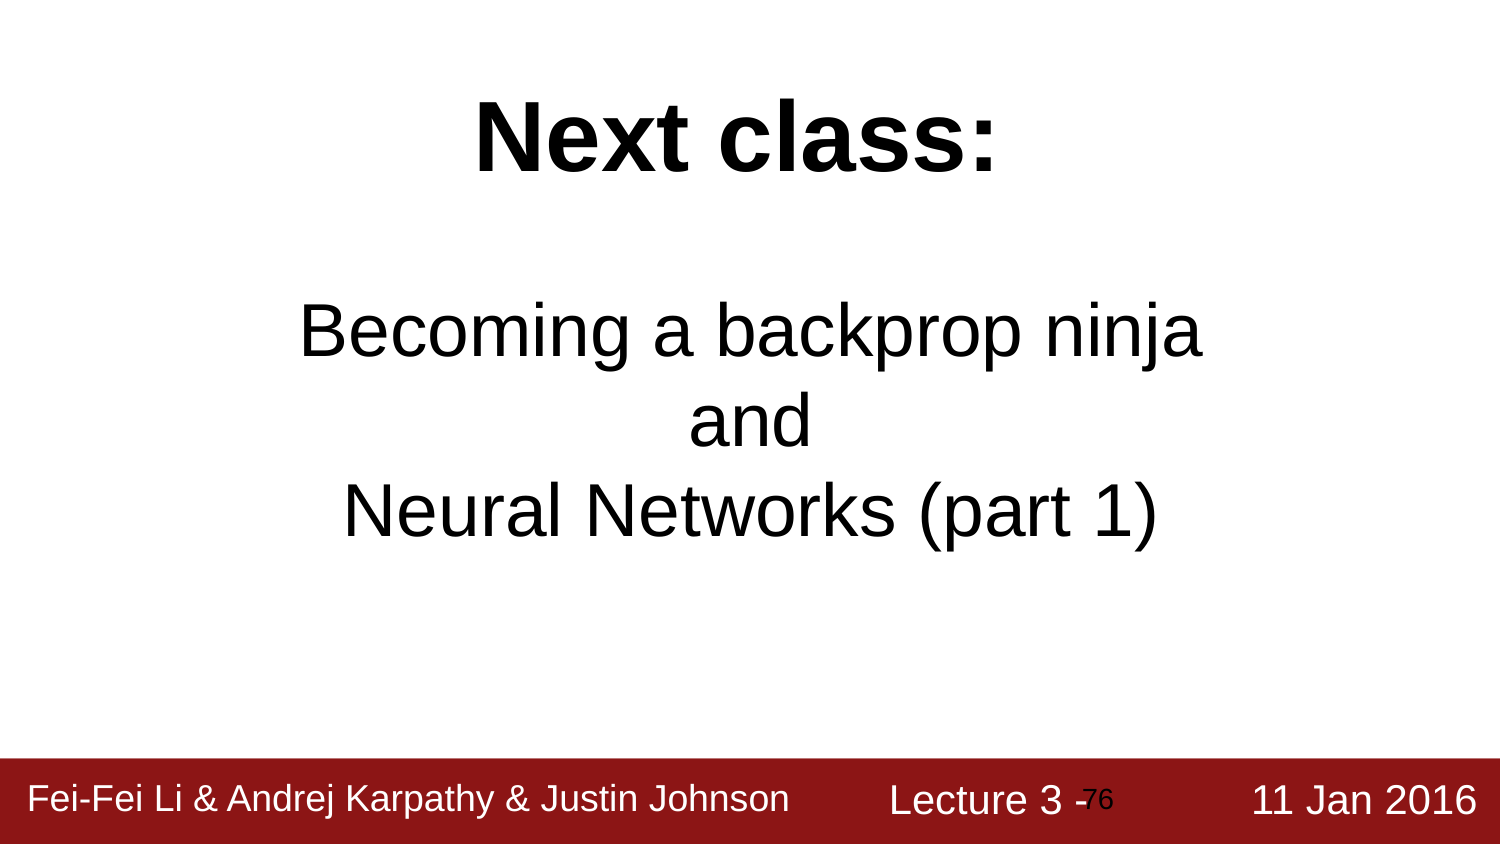

Next class:

Becoming a backprop ninja
and
Neural Networks (part 1)

76